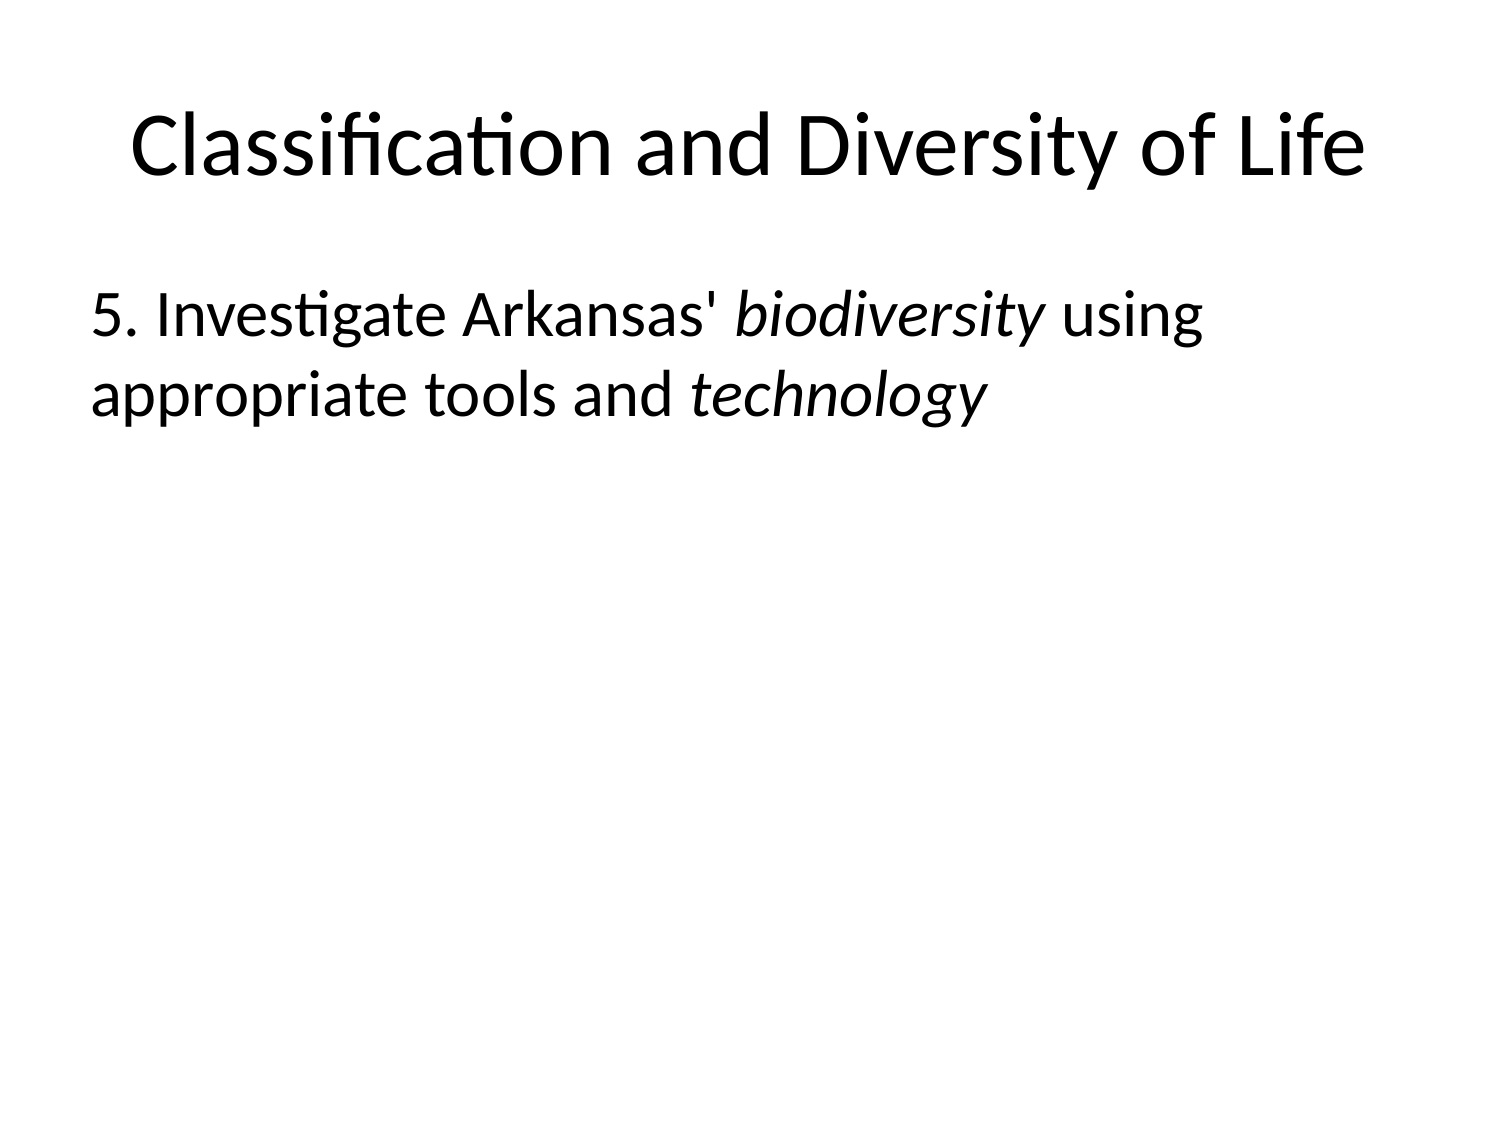

# Classification and Diversity of Life
5. Investigate Arkansas' biodiversity using appropriate tools and technology